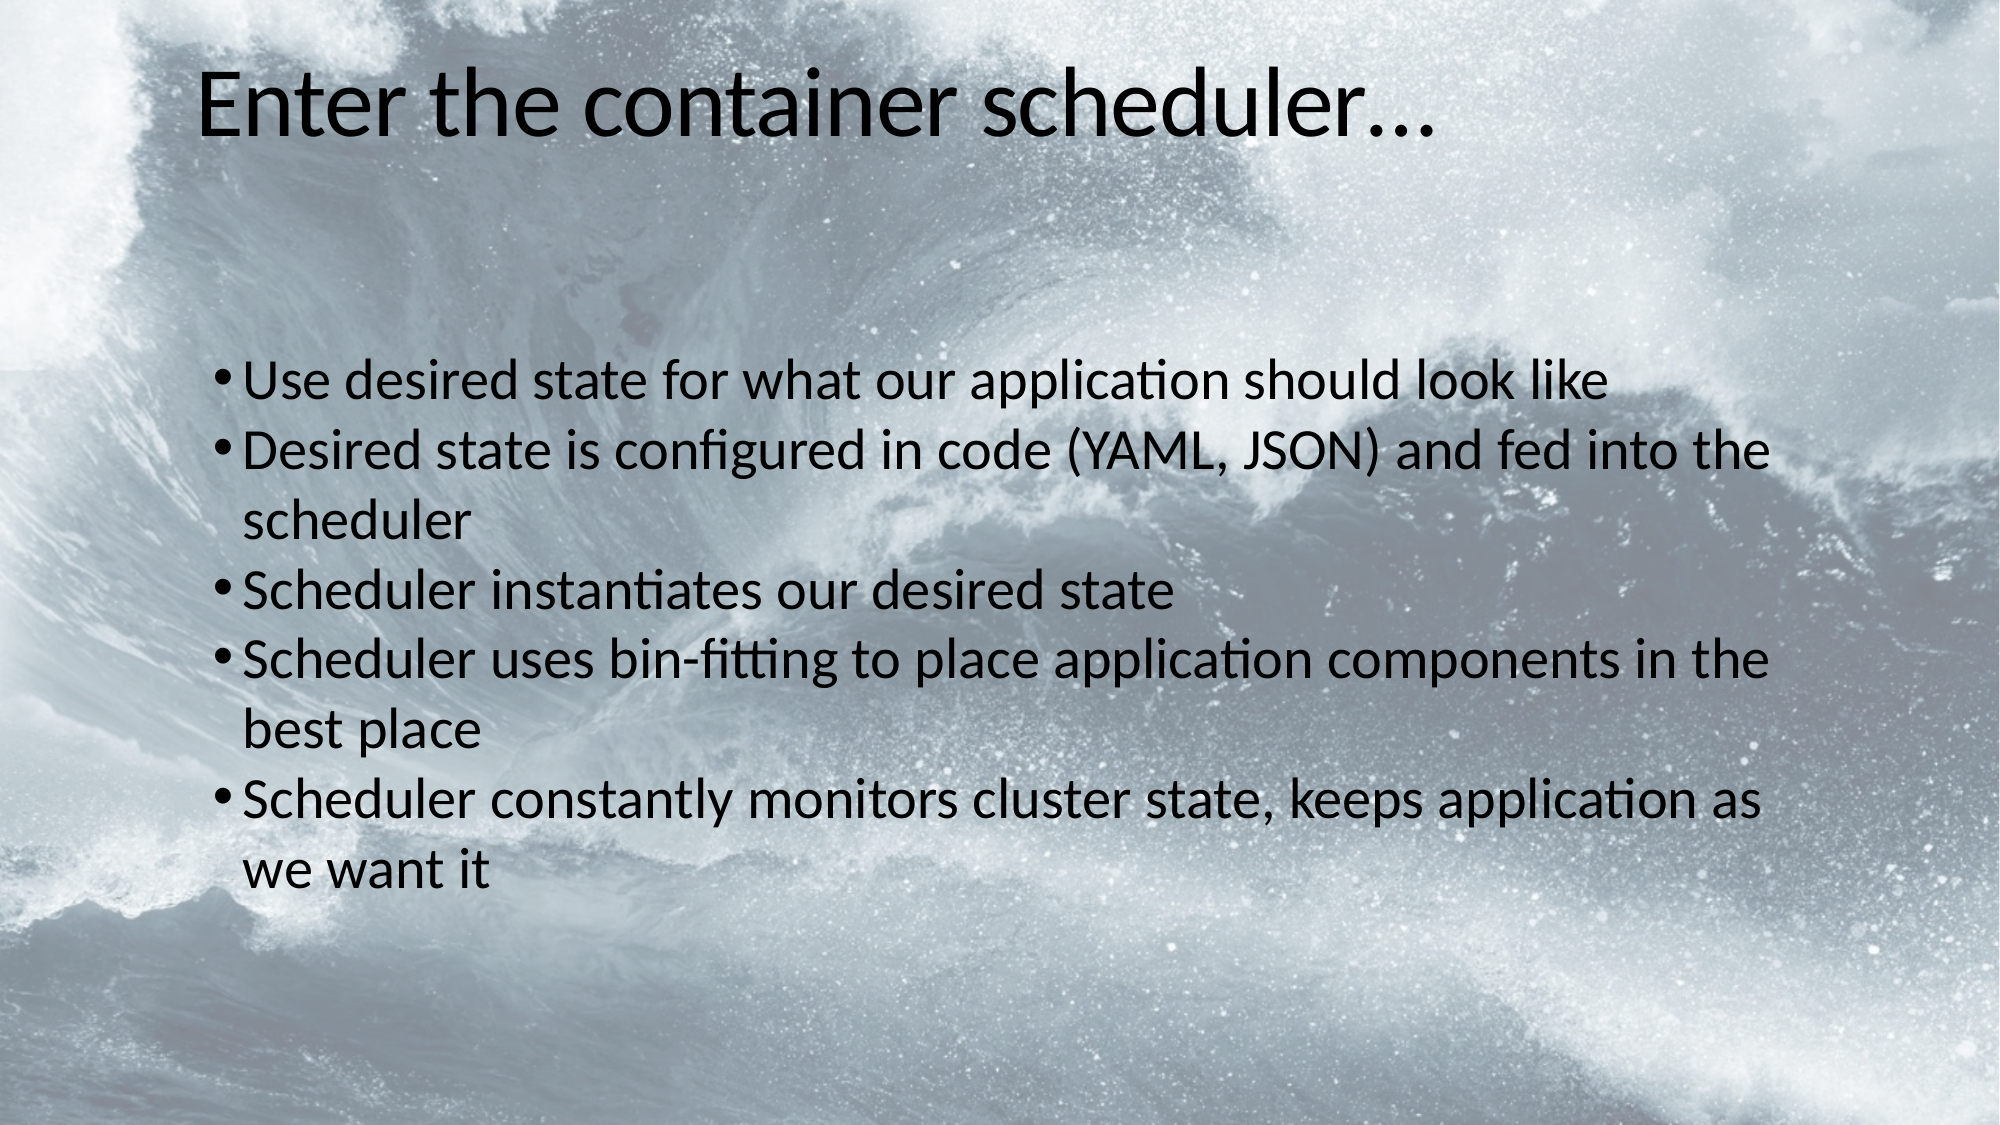

# Enter the container scheduler…
Use desired state for what our application should look like
Desired state is configured in code (YAML, JSON) and fed into the scheduler
Scheduler instantiates our desired state
Scheduler uses bin-fitting to place application components in the best place
Scheduler constantly monitors cluster state, keeps application as we want it